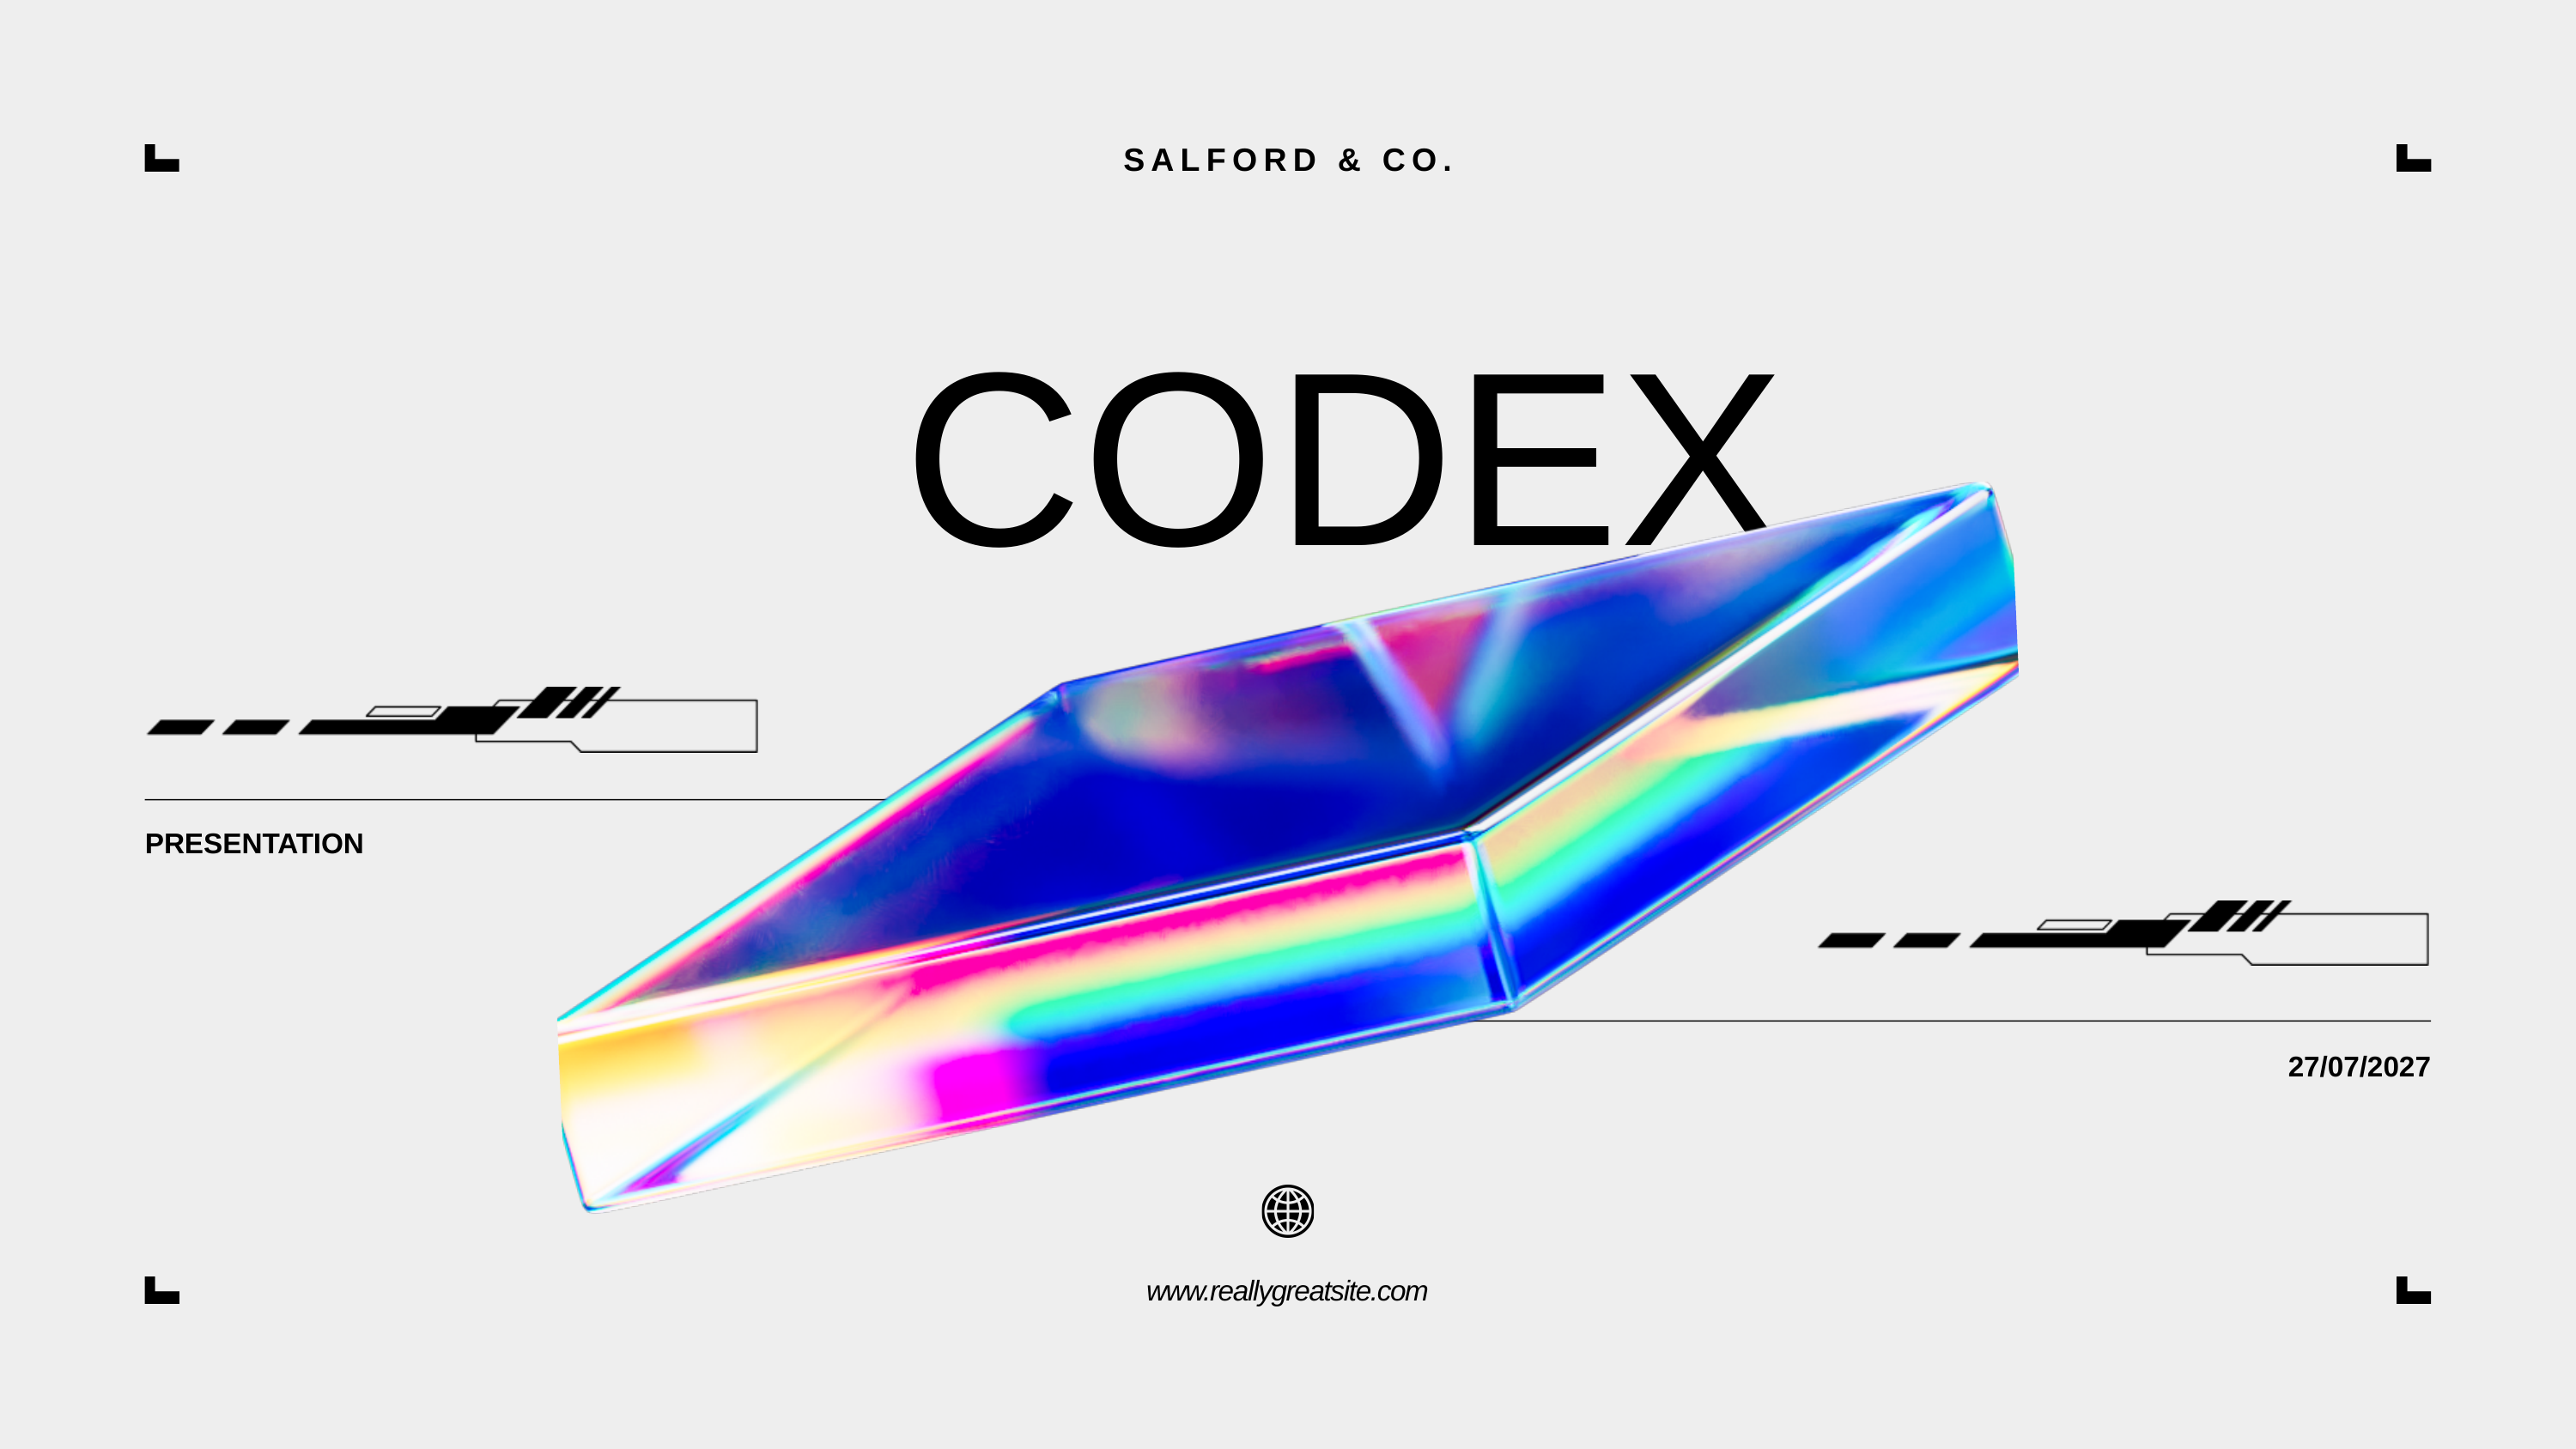

SALFORD & CO.

CODEX

PRESENTATION

27/07/2027

www.reallygreatsite.com